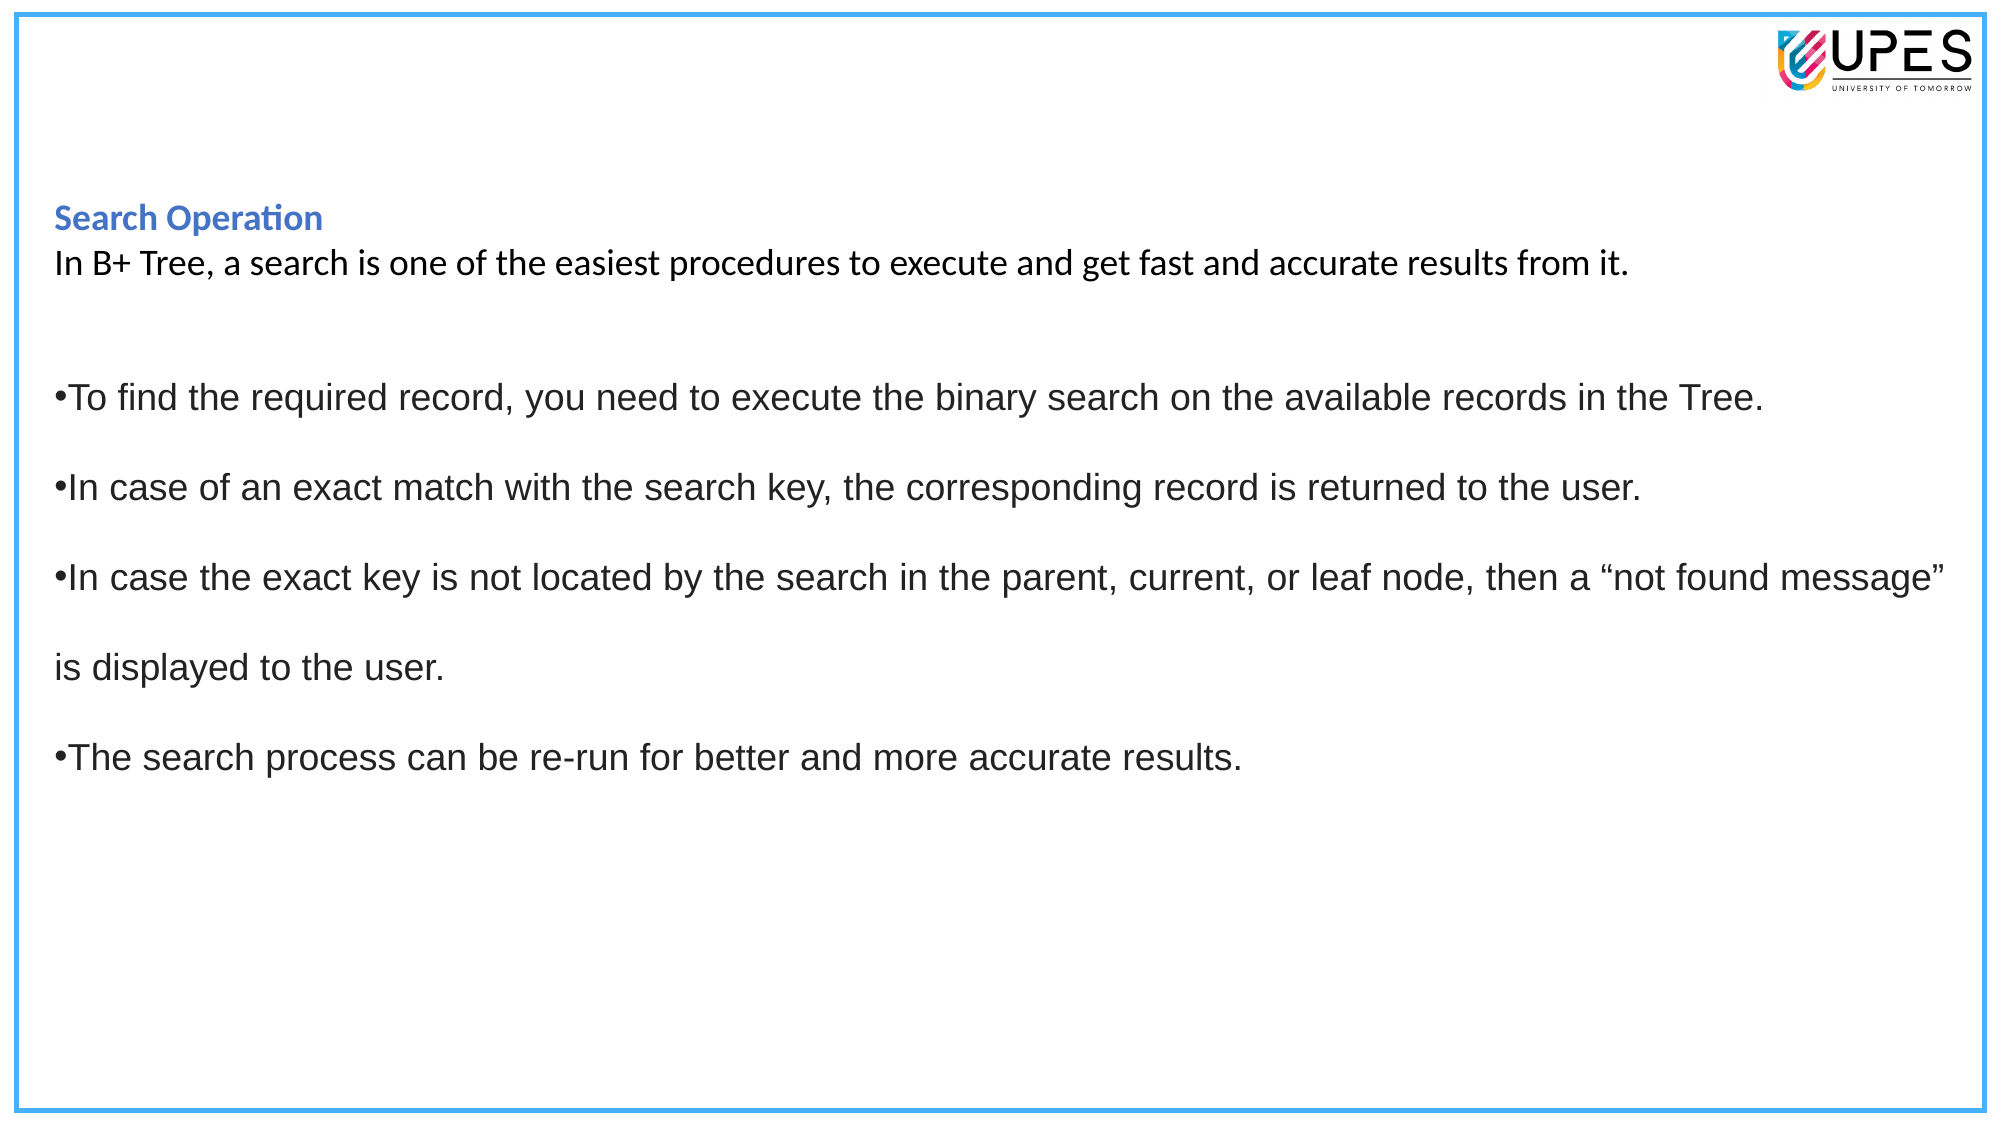

Search Operation
In B+ Tree, a search is one of the easiest procedures to execute and get fast and accurate results from it.

To find the required record, you need to execute the binary search on the available records in the Tree.
In case of an exact match with the search key, the corresponding record is returned to the user.
In case the exact key is not located by the search in the parent, current, or leaf node, then a “not found message” is displayed to the user.
The search process can be re-run for better and more accurate results.